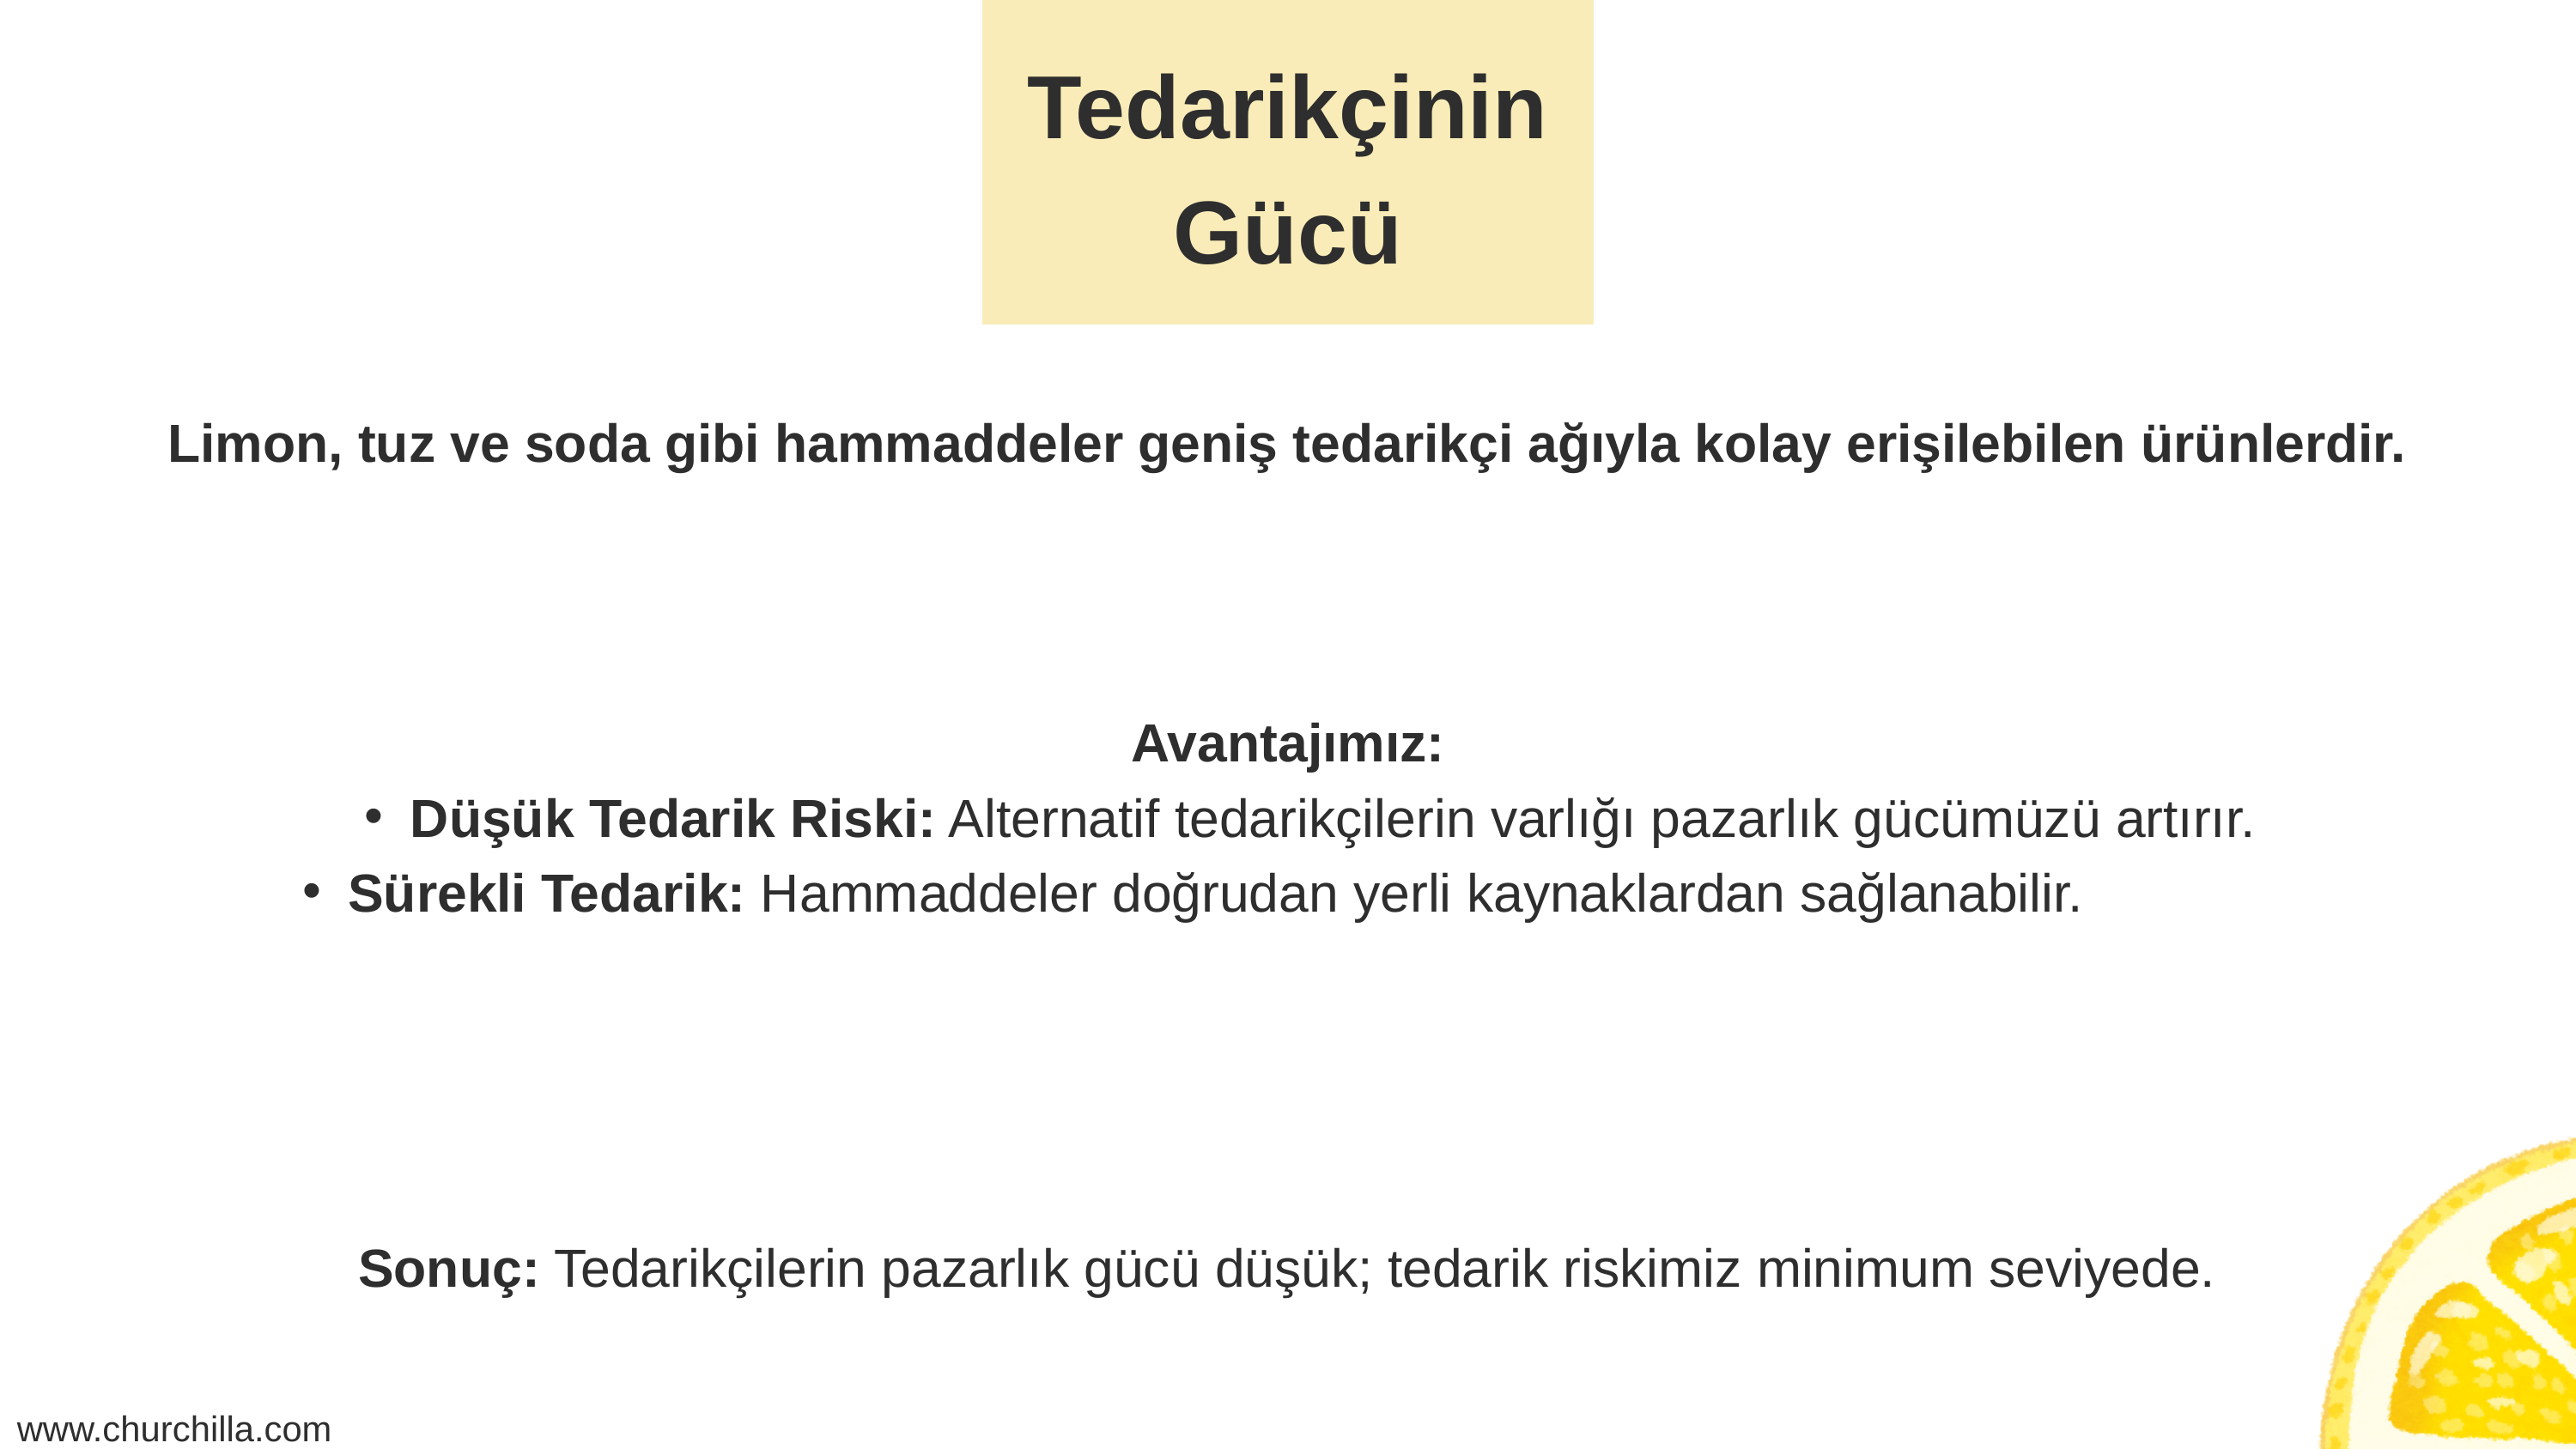

Tedarikçinin Gücü
Limon, tuz ve soda gibi hammaddeler geniş tedarikçi ağıyla kolay erişilebilen ürünlerdir.
Avantajımız:
Düşük Tedarik Riski: Alternatif tedarikçilerin varlığı pazarlık gücümüzü artırır.
Sürekli Tedarik: Hammaddeler doğrudan yerli kaynaklardan sağlanabilir.

Sonuç: Tedarikçilerin pazarlık gücü düşük; tedarik riskimiz minimum seviyede.

www.churchilla.com